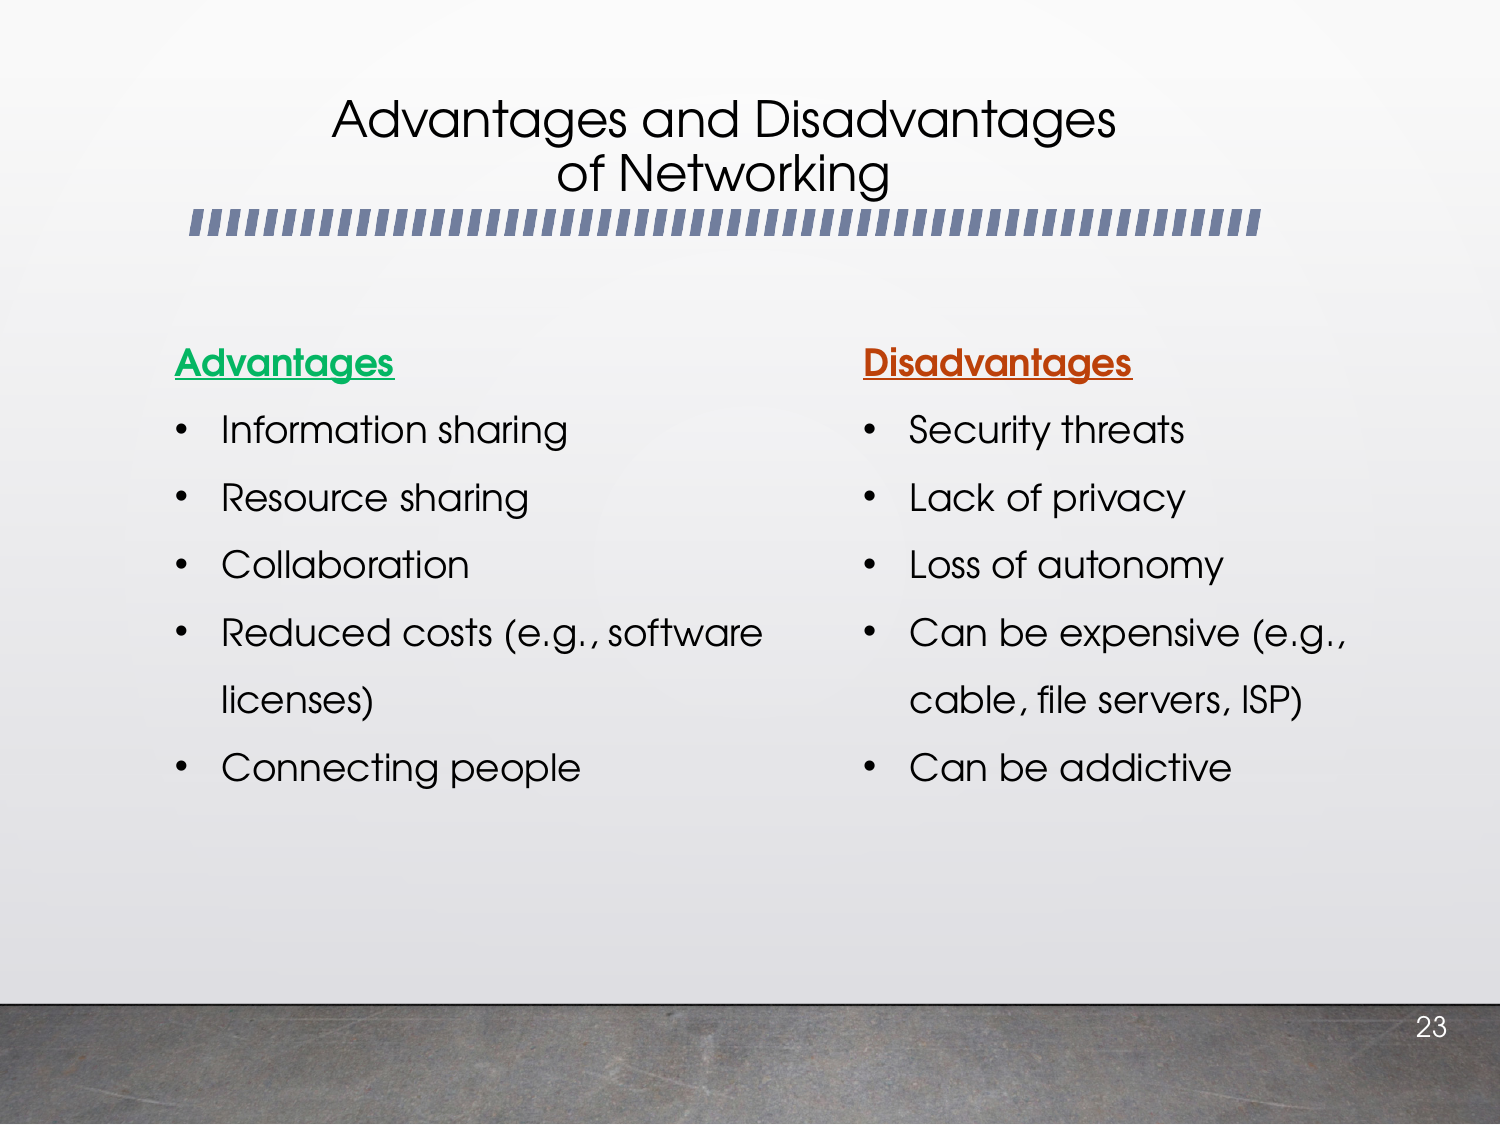

# Advantages and Disadvantages of Networking
Advantages
Information sharing
Resource sharing
Collaboration
Reduced costs (e.g., software licenses)
Connecting people

Disadvantages
Security threats
Lack of privacy
Loss of autonomy
Can be expensive (e.g., cable, file servers, ISP)
Can be addictive